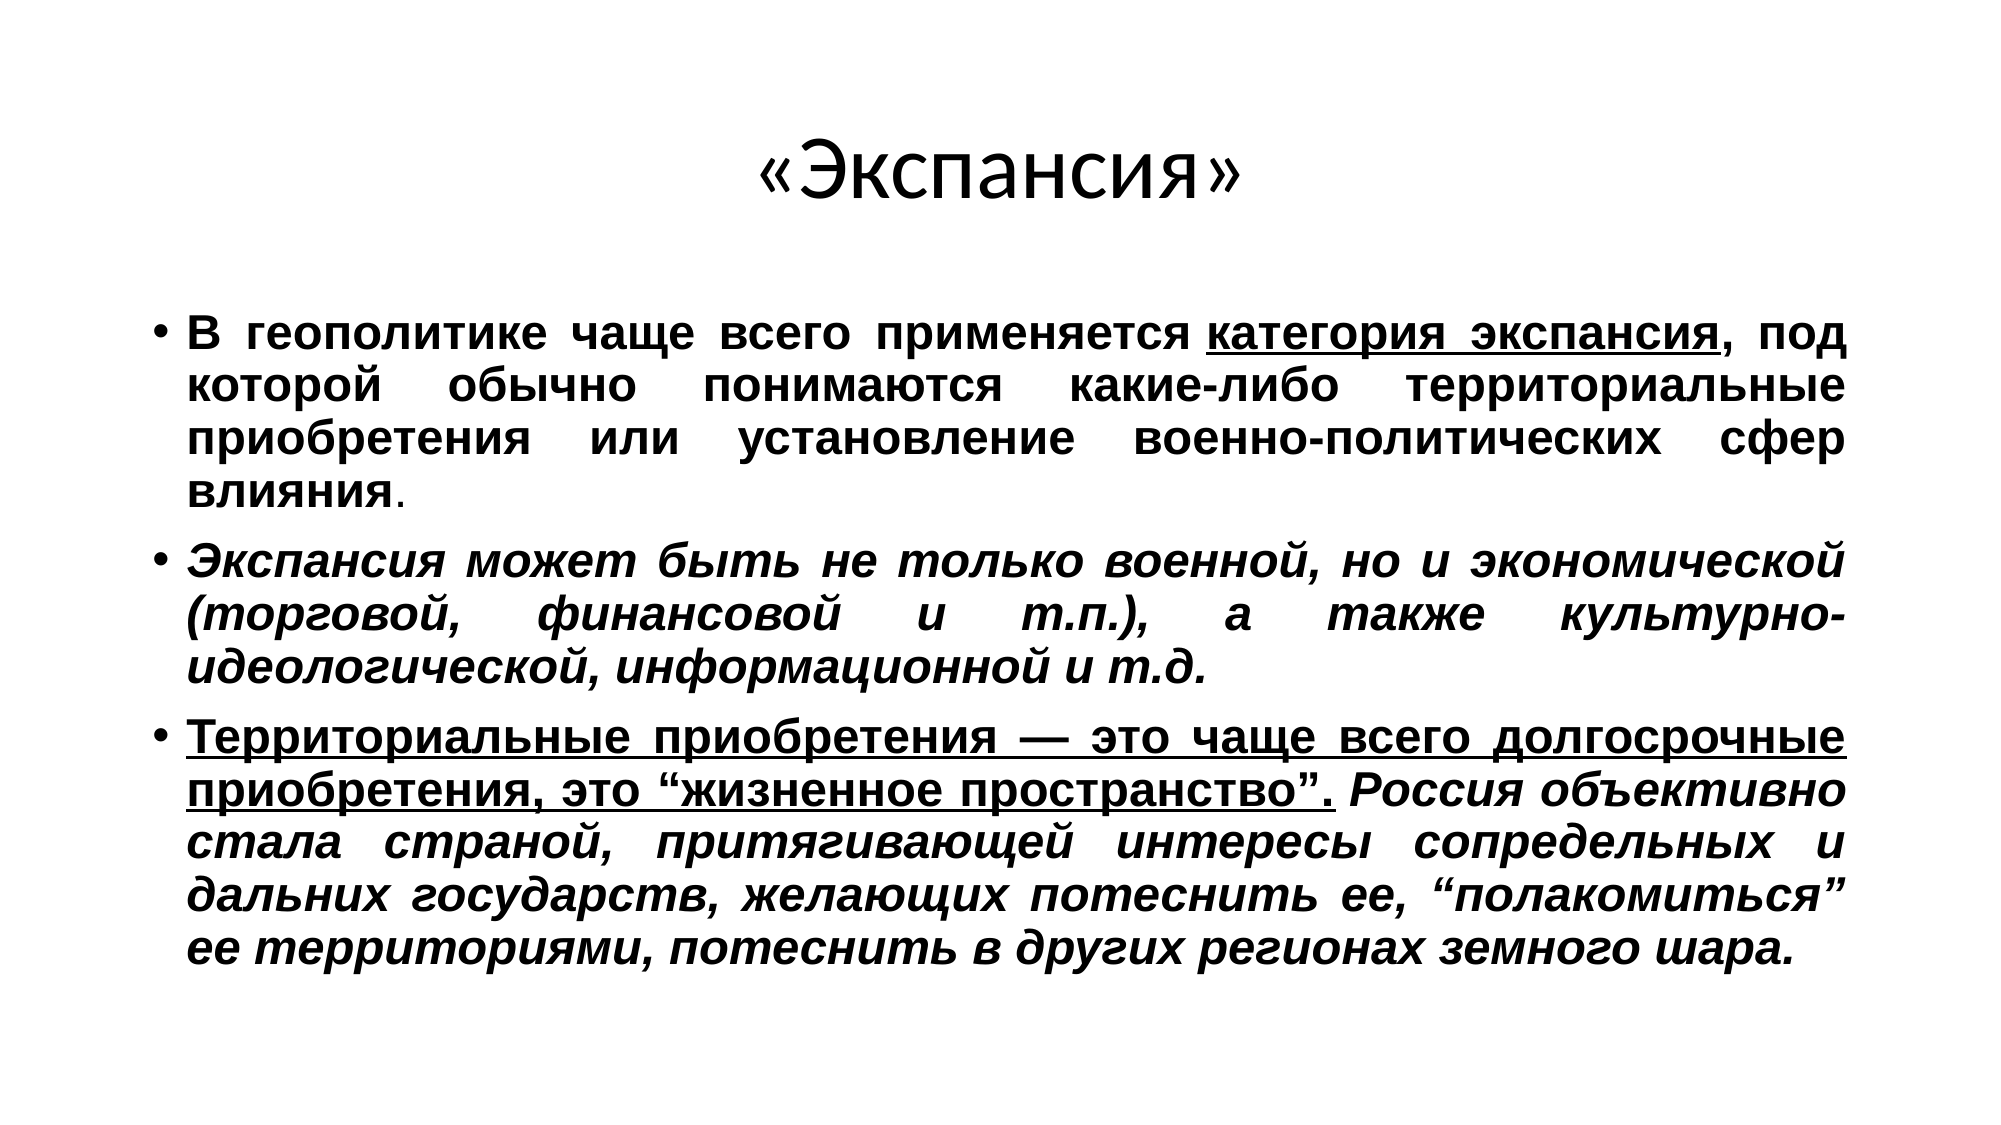

# «Экспансия»
В геополитике чаще всего применяется категория экспансия, под которой обычно понимаются какие-либо территориальные приобретения или установление военно-политических сфер влияния.
Экспансия может быть не только военной, но и экономической (торговой, финансовой и т.п.), а также культурно-идеологической, информационной и т.д.
Территориальные приобретения — это чаще всего долгосрочные приобретения, это “жизненное пространство”. Россия объективно стала страной, притягивающей интересы сопредельных и дальних государств, желающих потеснить ее, “полакомиться” ее территориями, потеснить в других регионах земного шара.